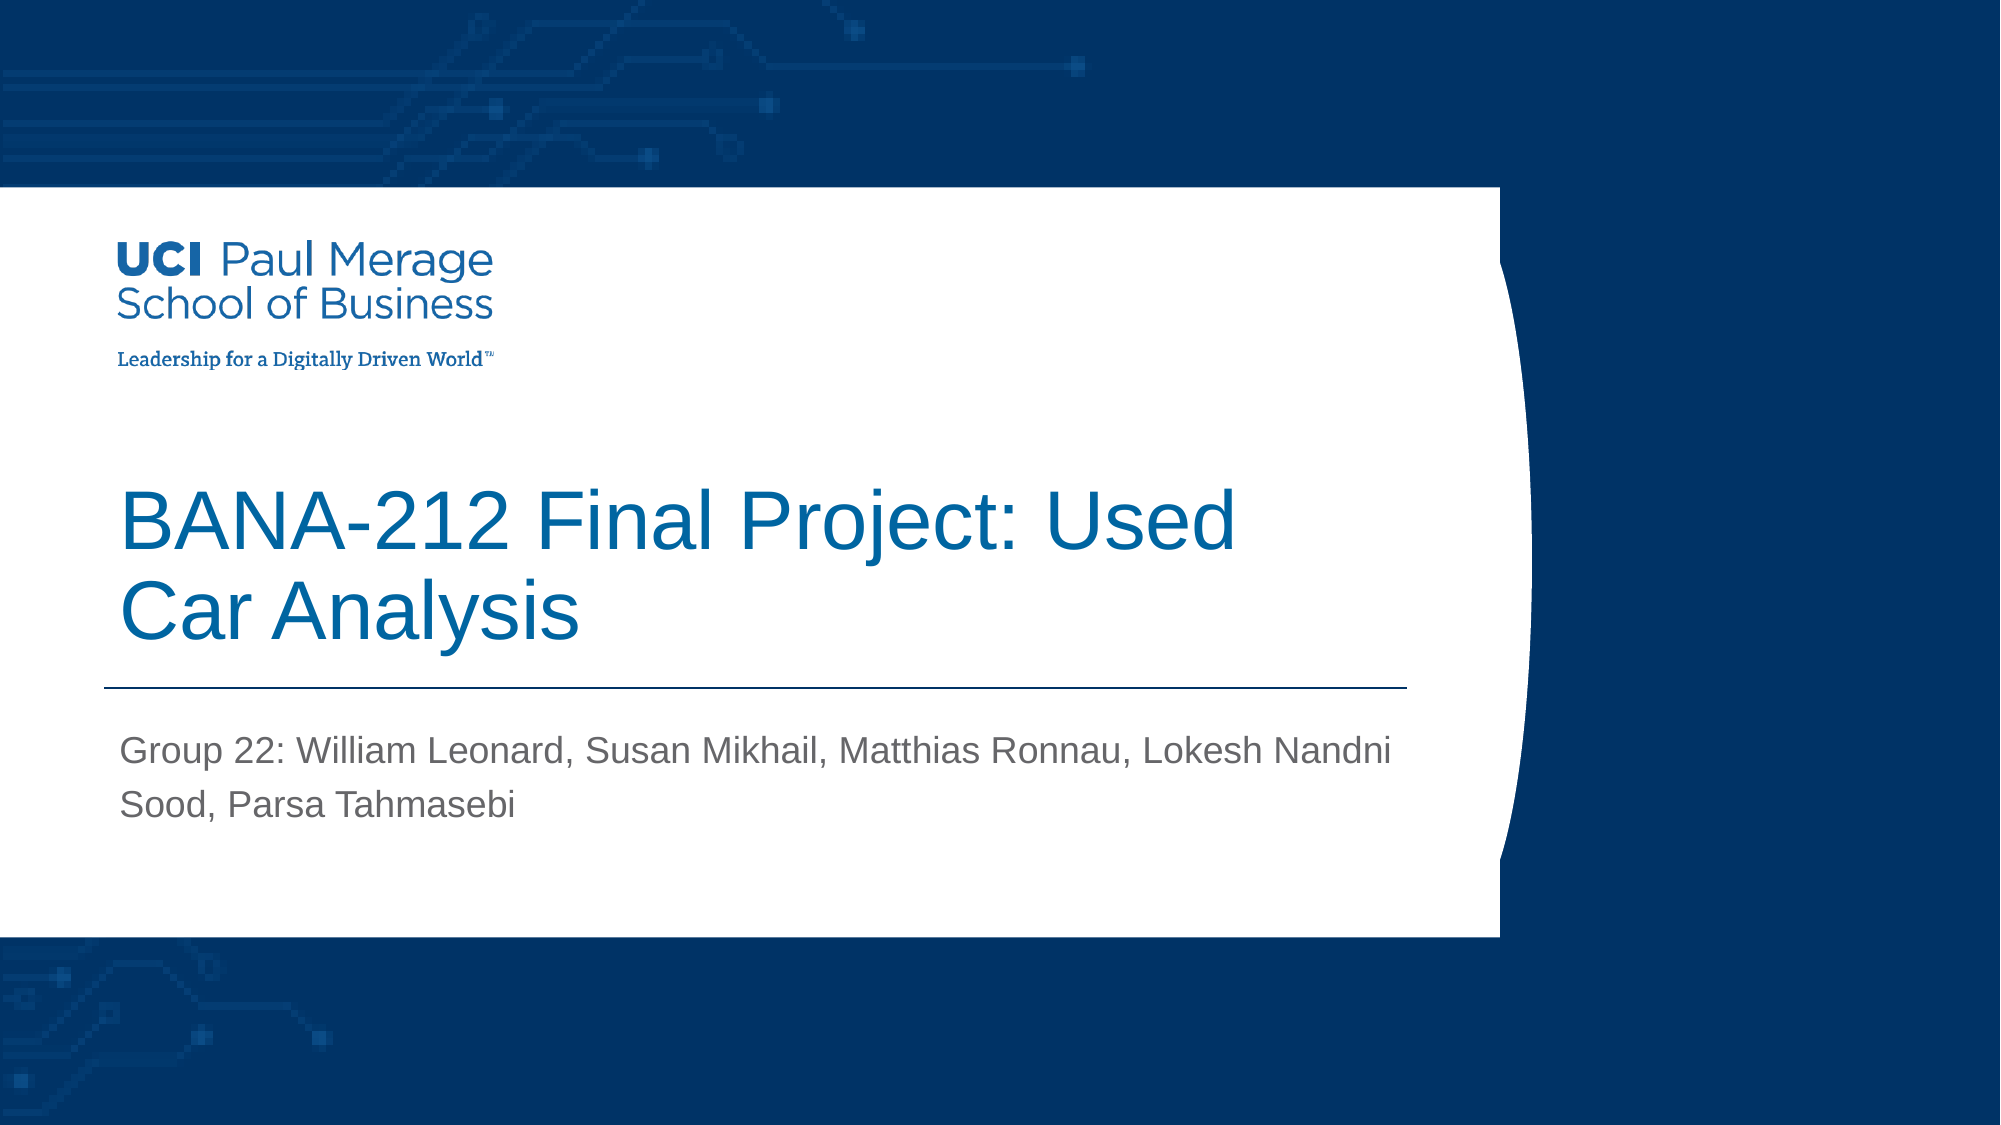

# BANA-212 Final Project: Used Car Analysis
Group 22: William Leonard, Susan Mikhail, Matthias Ronnau, Lokesh Nandni Sood, Parsa Tahmasebi